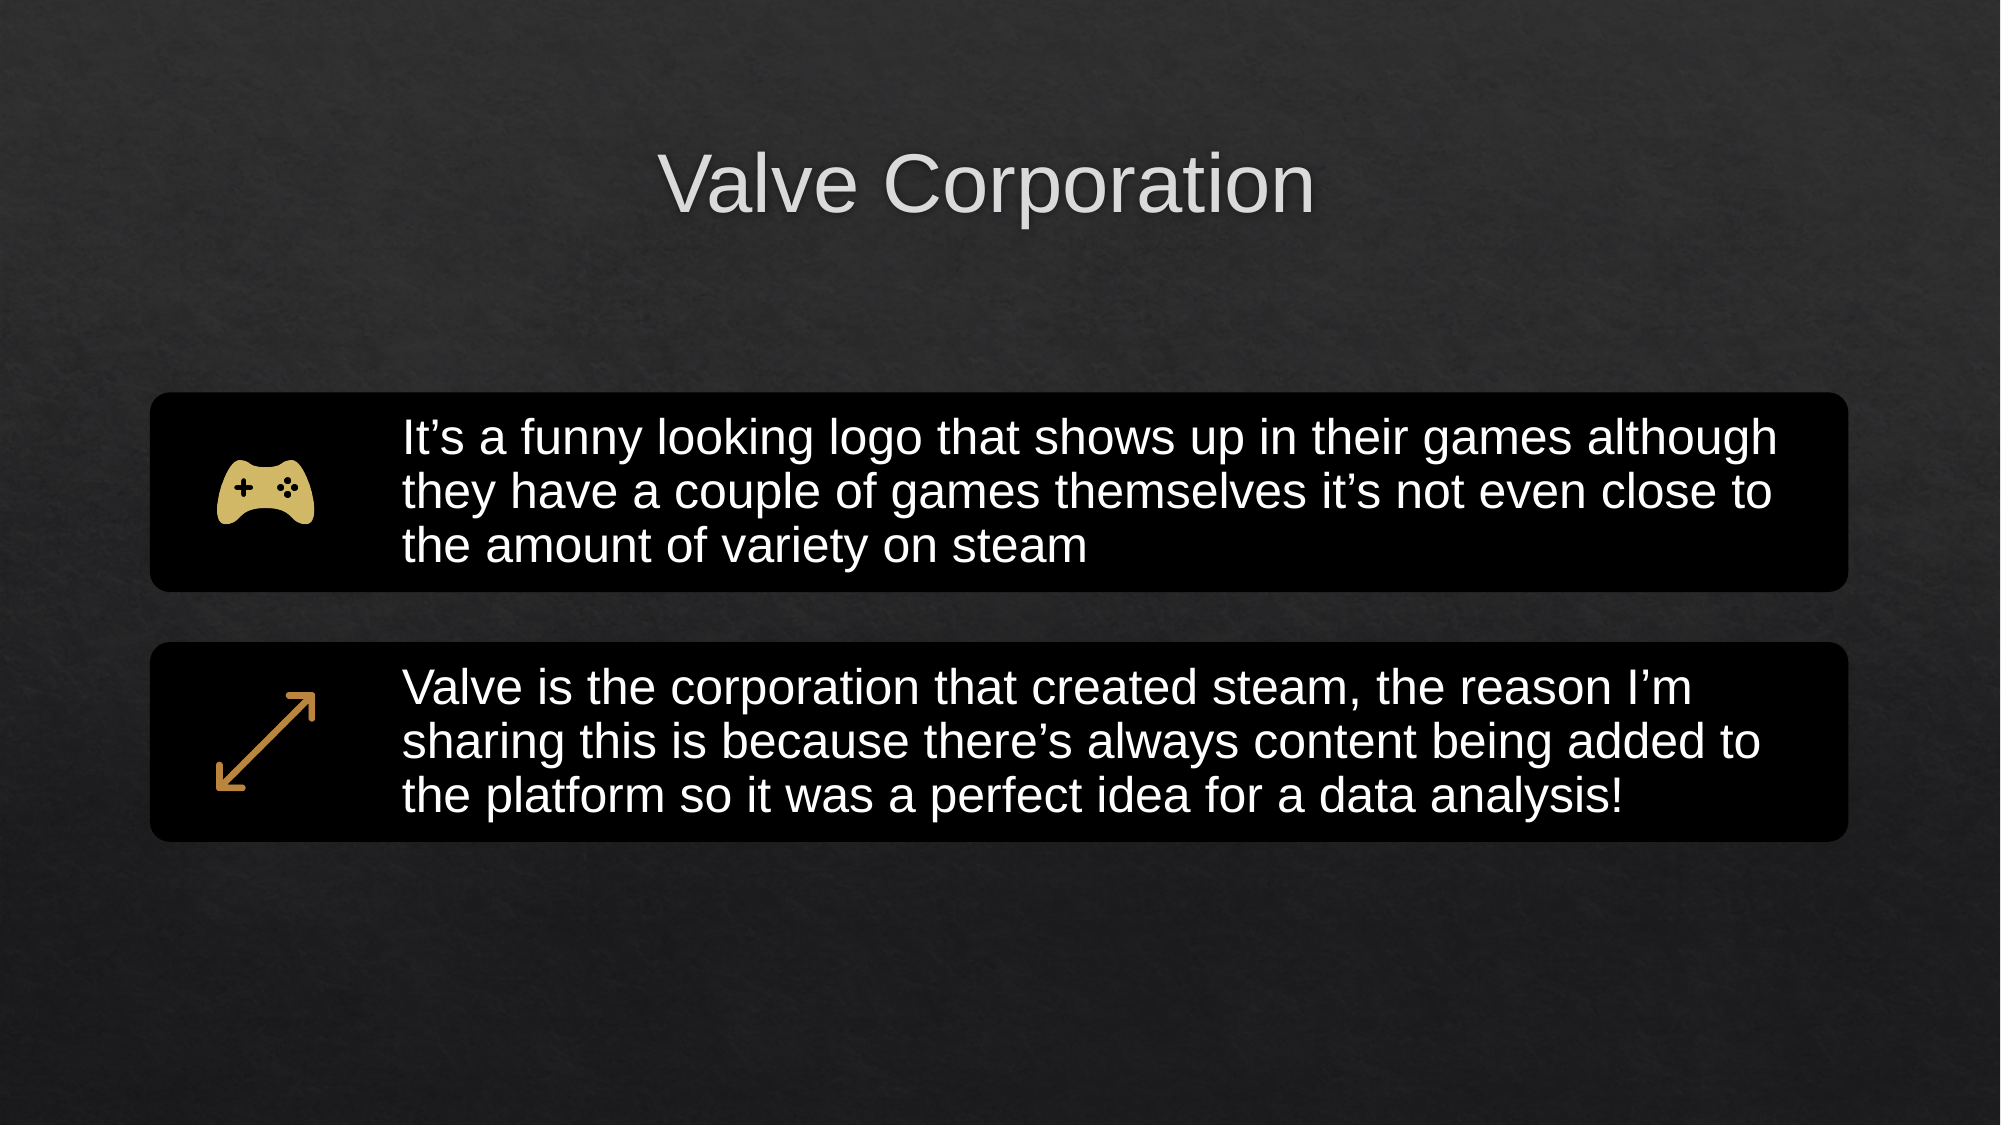

# Valve Corporation
It’s a funny looking logo that shows up in their games although they have a couple of games themselves it’s not even close to the amount of variety on steam
Valve is the corporation that created steam, the reason I’m sharing this is because there’s always content being added to the platform so it was a perfect idea for a data analysis!